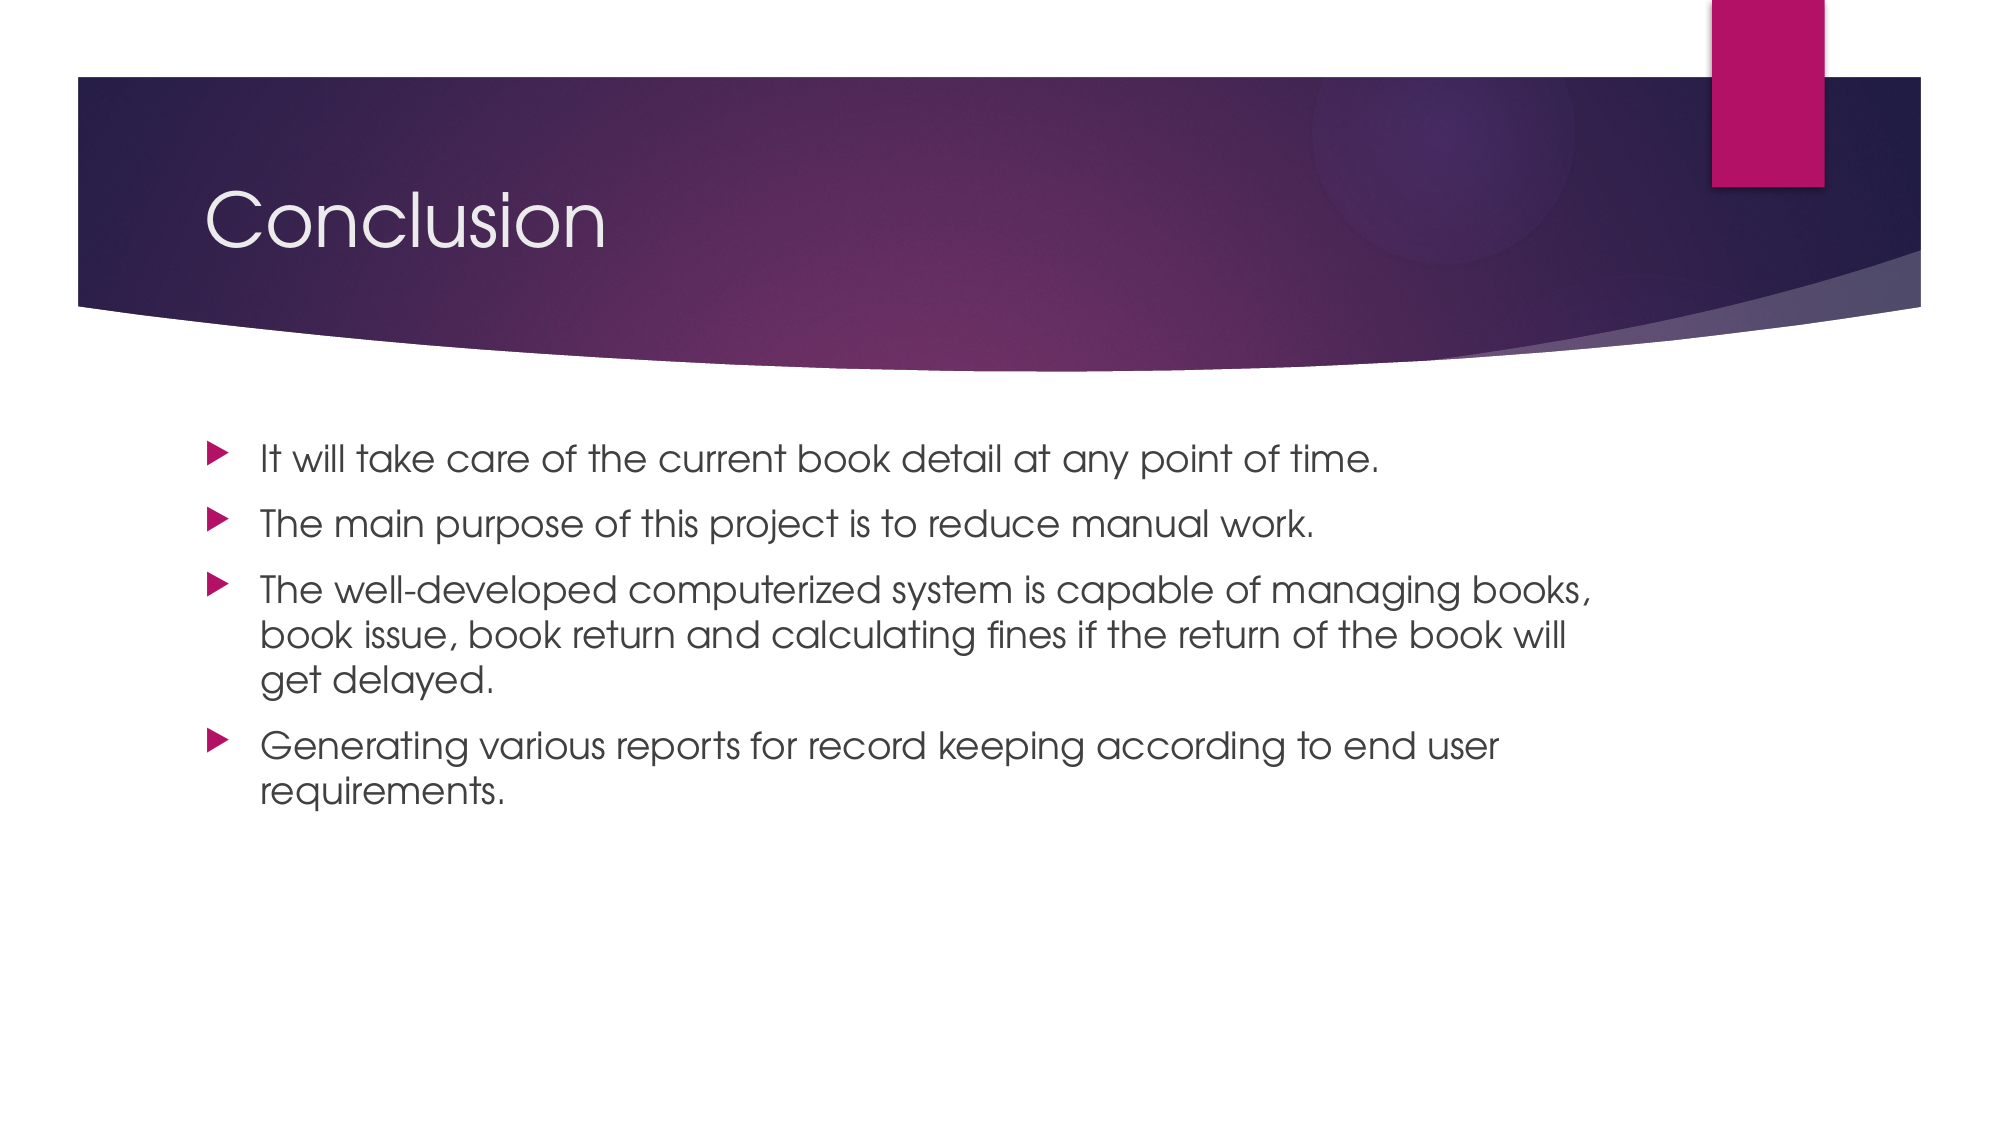

# Conclusion
It will take care of the current book detail at any point of time.
The main purpose of this project is to reduce manual work.
The well-developed computerized system is capable of managing books, book issue, book return and calculating fines if the return of the book will get delayed.
Generating various reports for record keeping according to end user requirements.